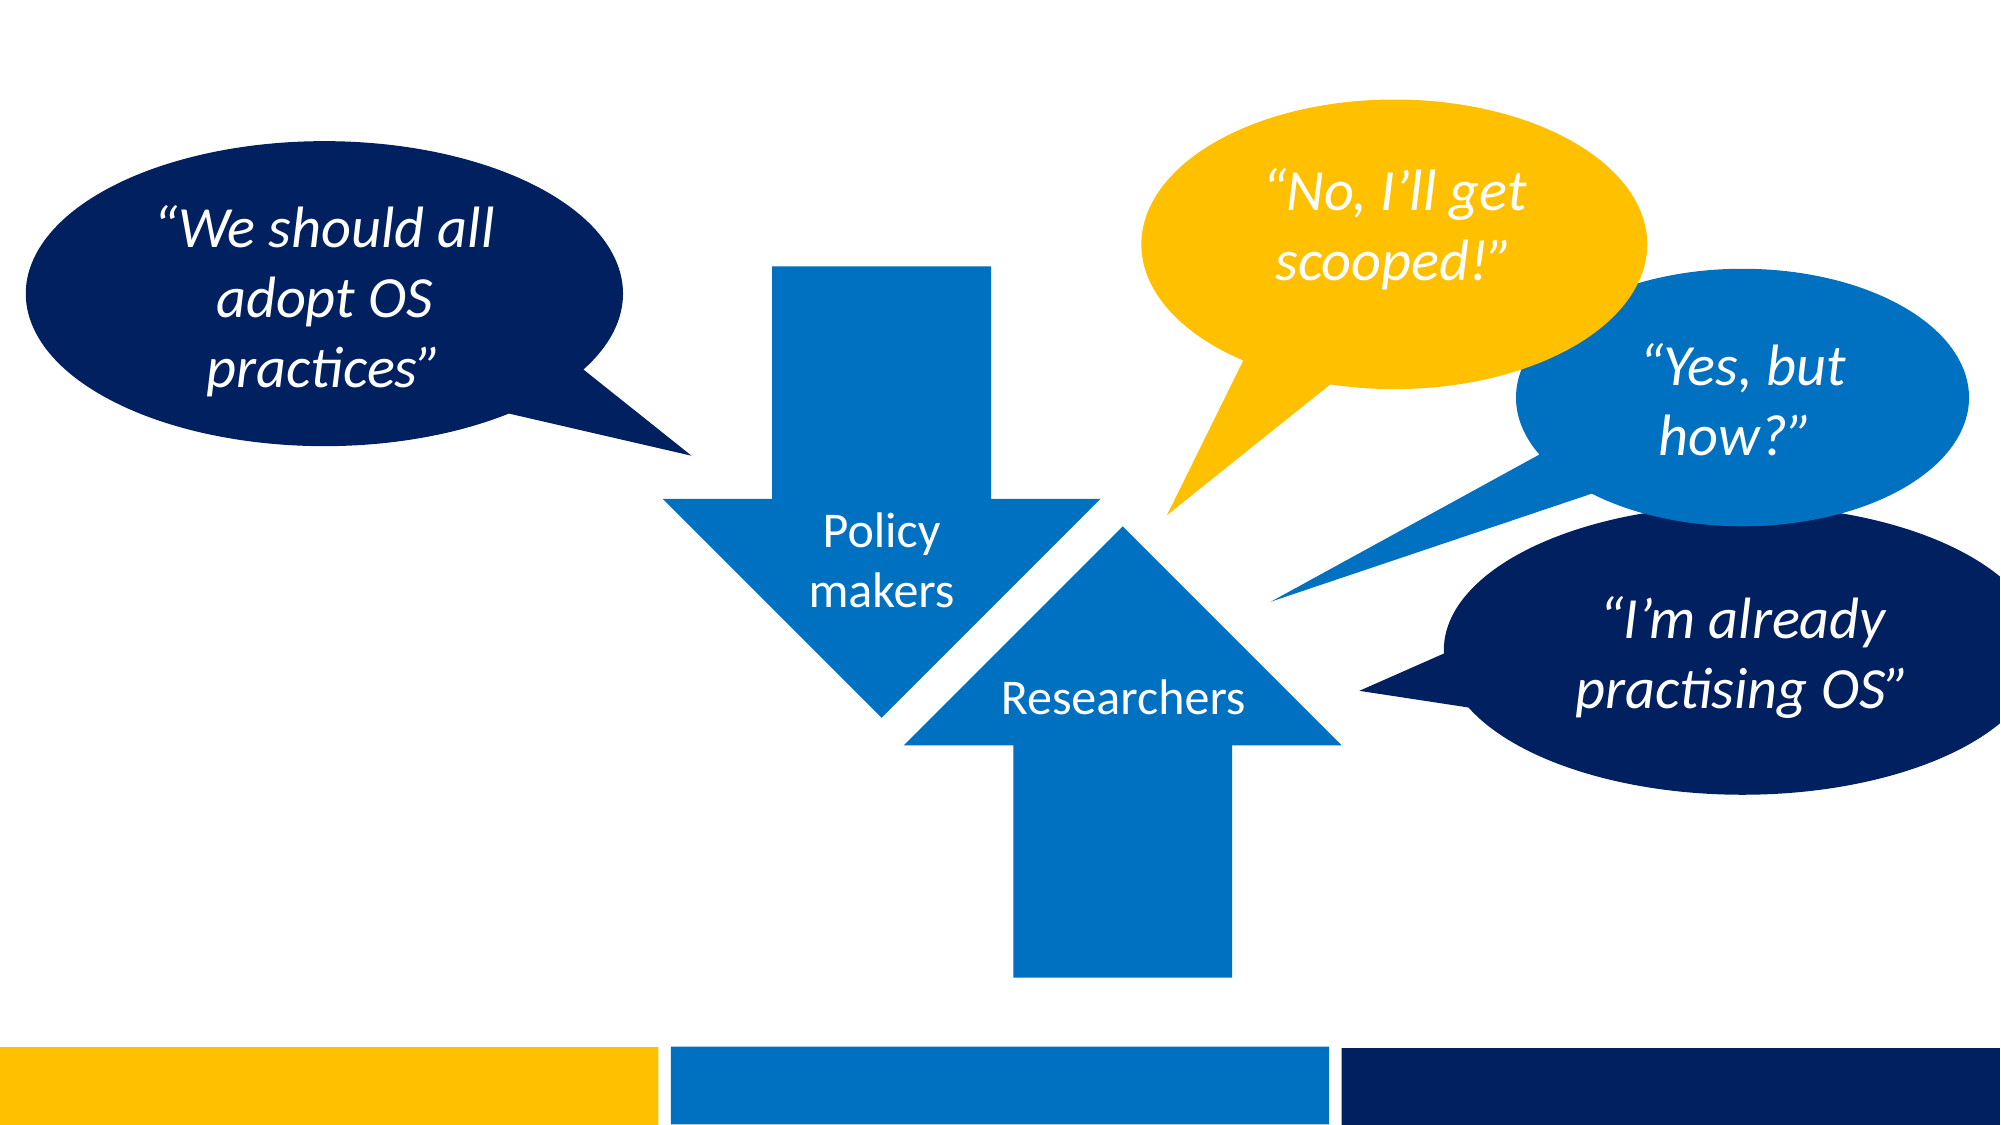

“No, I’ll get scooped!”

“We should all adopt OS practices”

Policy makers
“Yes, but how?”
“I’m already practising OS”

Researchers